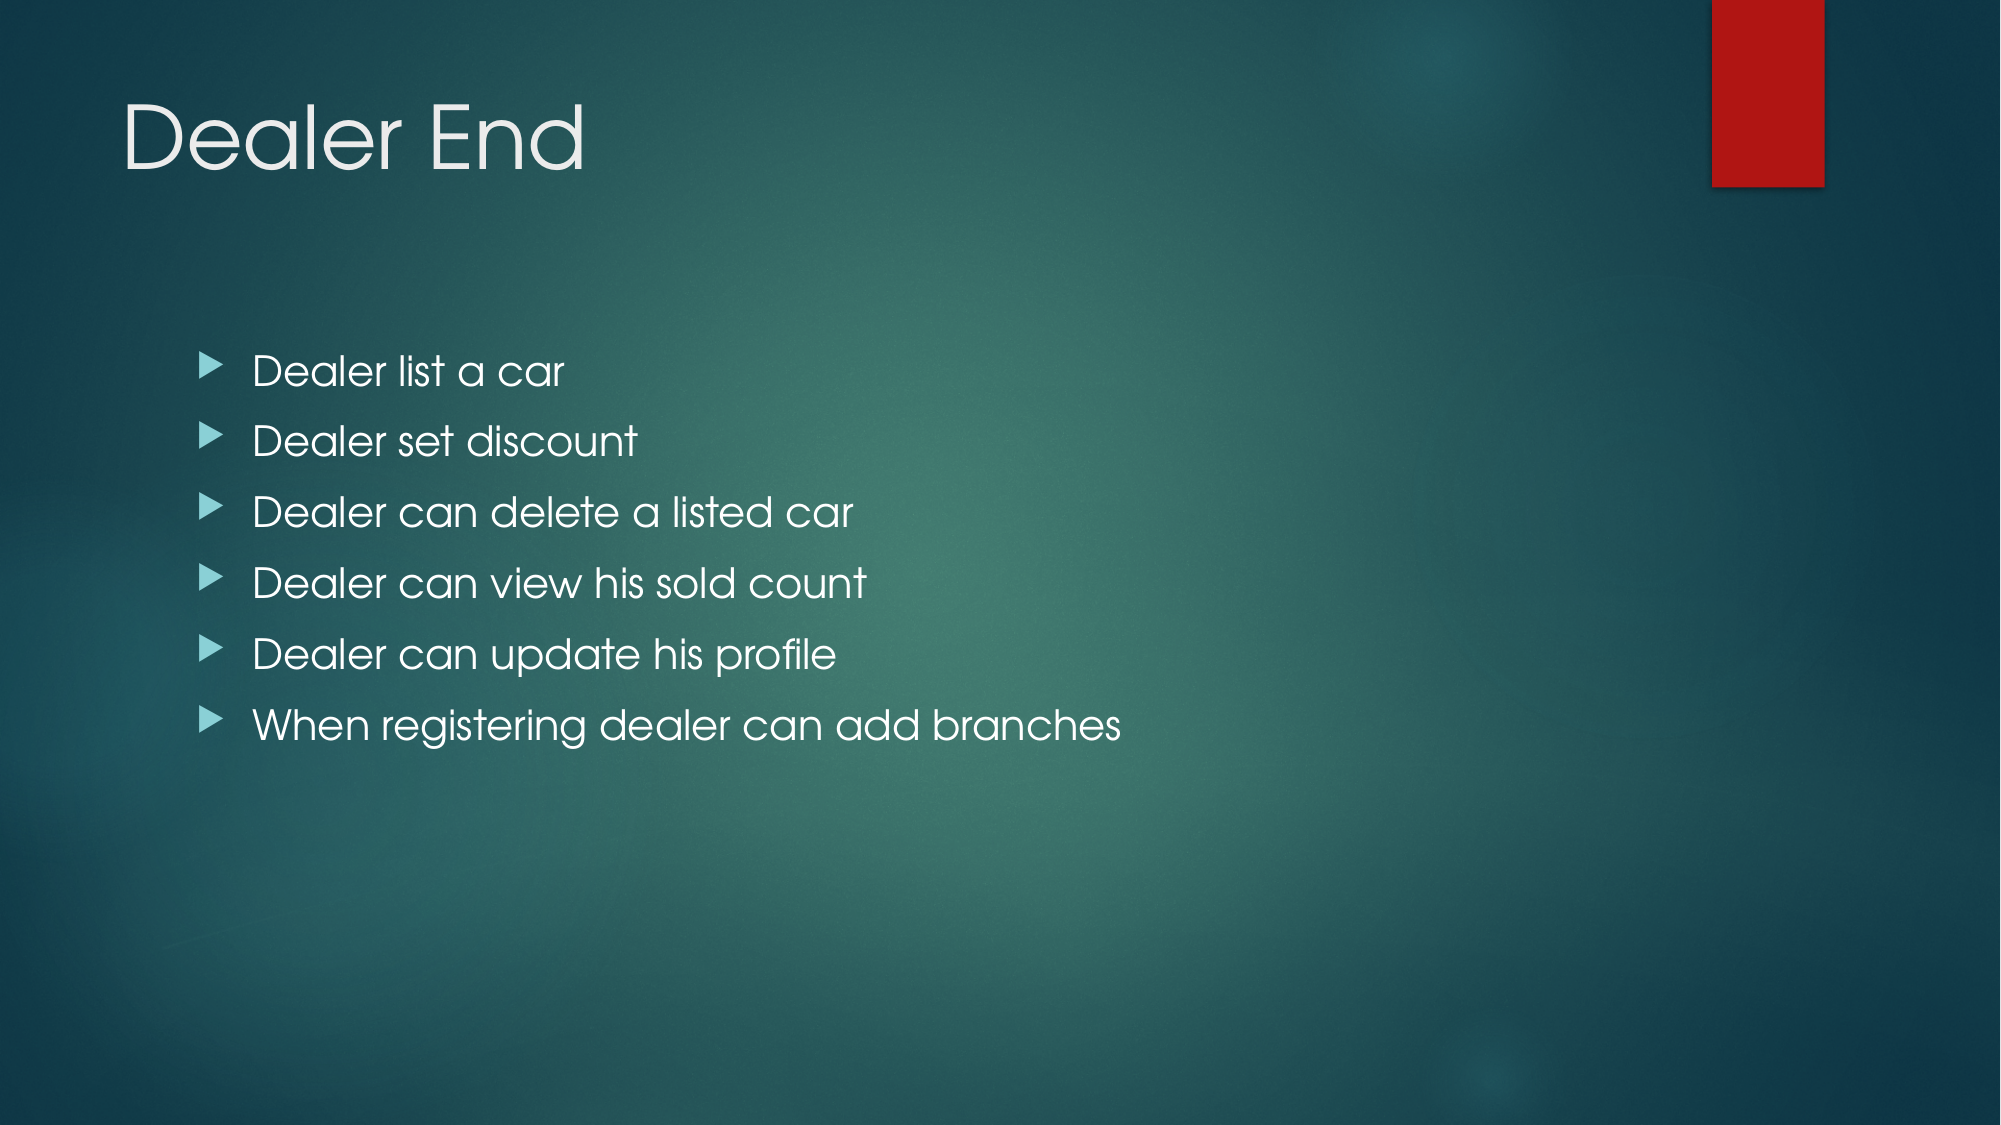

# Dealer End
Dealer list a car
Dealer set discount
Dealer can delete a listed car
Dealer can view his sold count
Dealer can update his profile
When registering dealer can add branches